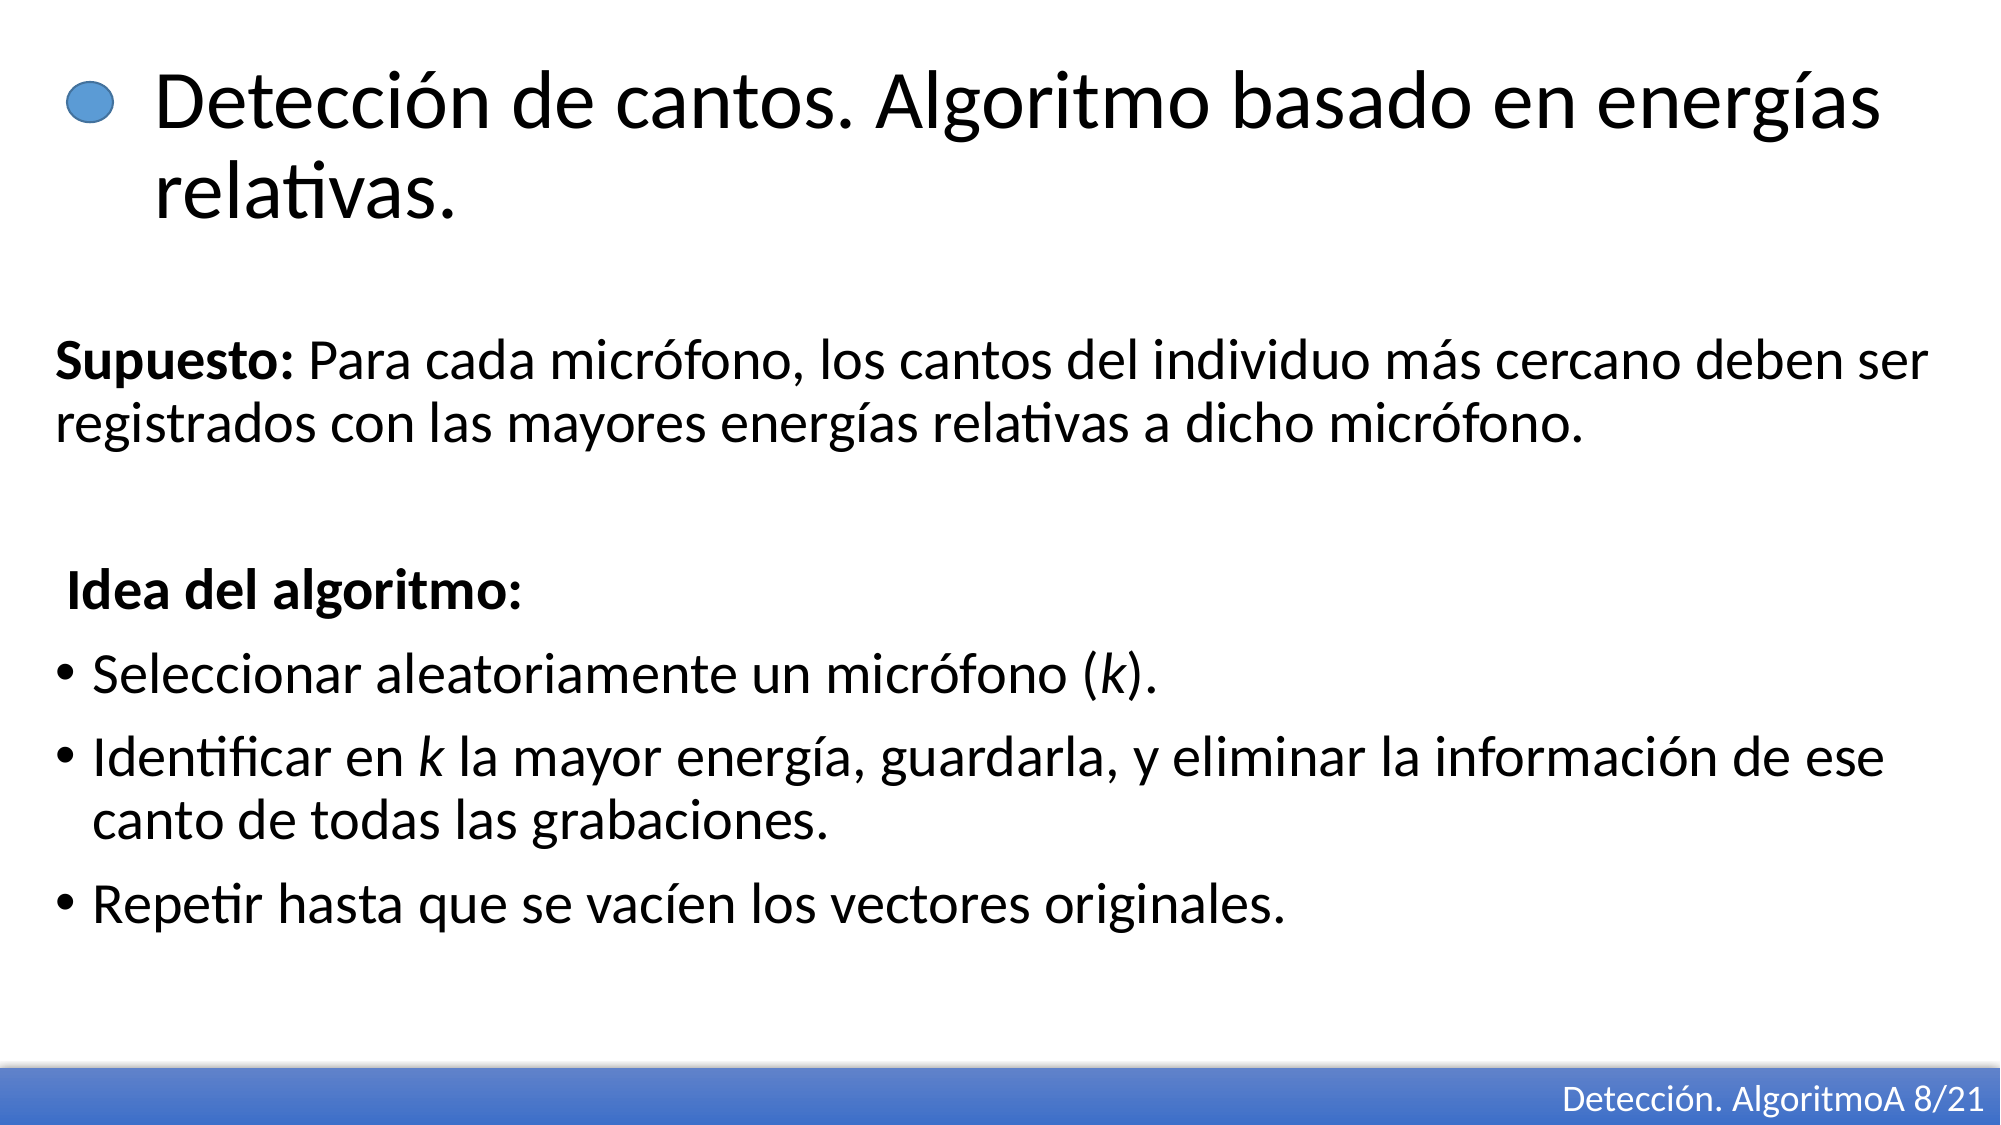

# Detección de cantos. Algoritmo basado en energías relativas.

Supuesto: Para cada micrófono, los cantos del individuo más cercano deben ser registrados con las mayores energías relativas a dicho micrófono.

 Idea del algoritmo:
Seleccionar aleatoriamente un micrófono (k).
Identificar en k la mayor energía, guardarla, y eliminar la información de ese canto de todas las grabaciones.
Repetir hasta que se vacíen los vectores originales.
Detección. AlgoritmoA 8/21